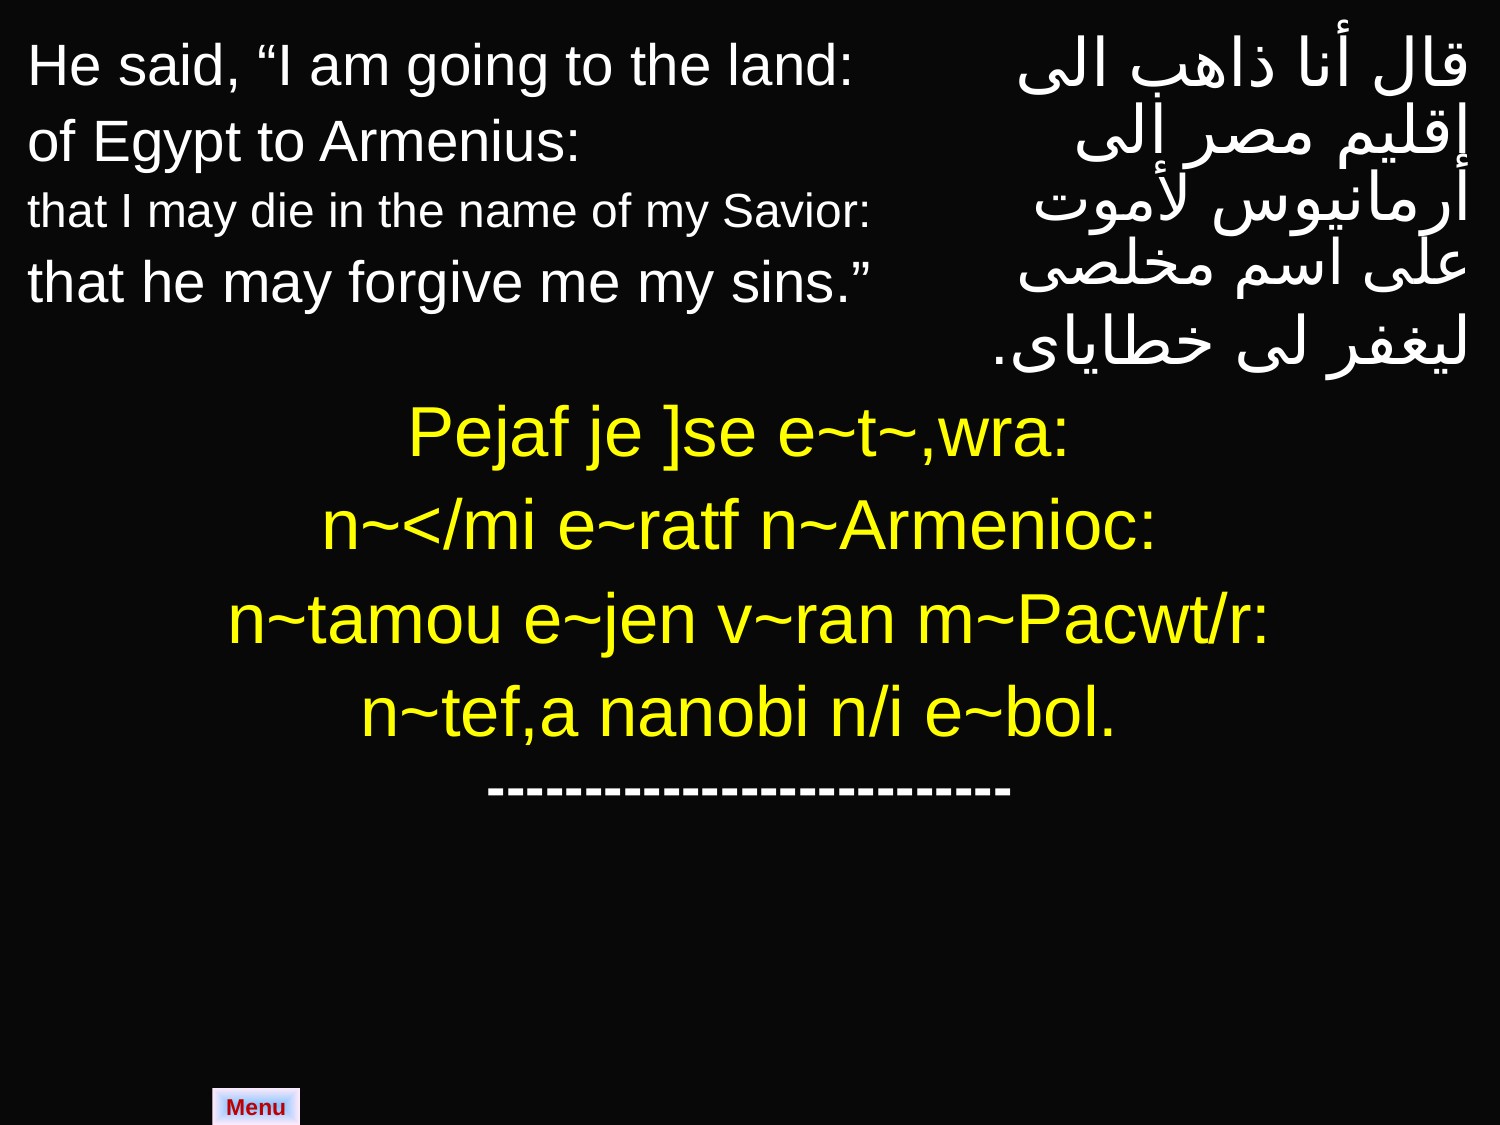

| He said, “I am going to the land: of Egypt to Armenius: that I may die in the name of my Savior: that he may forgive me my sins.” | قال أنا ذاهب الى اقليم مصر الى أرمانيوس لأموت على اسم مخلصى ليغفر لى خطاياى. |
| --- | --- |
| Pejaf je ]se e~t~,wra: n~</mi e~ratf n~Armenioc: n~tamou e~jen v~ran m~Pacwt/r: n~tef,a nanobi n/i e~bol. |  |
| --------------------------- |  |
Menu